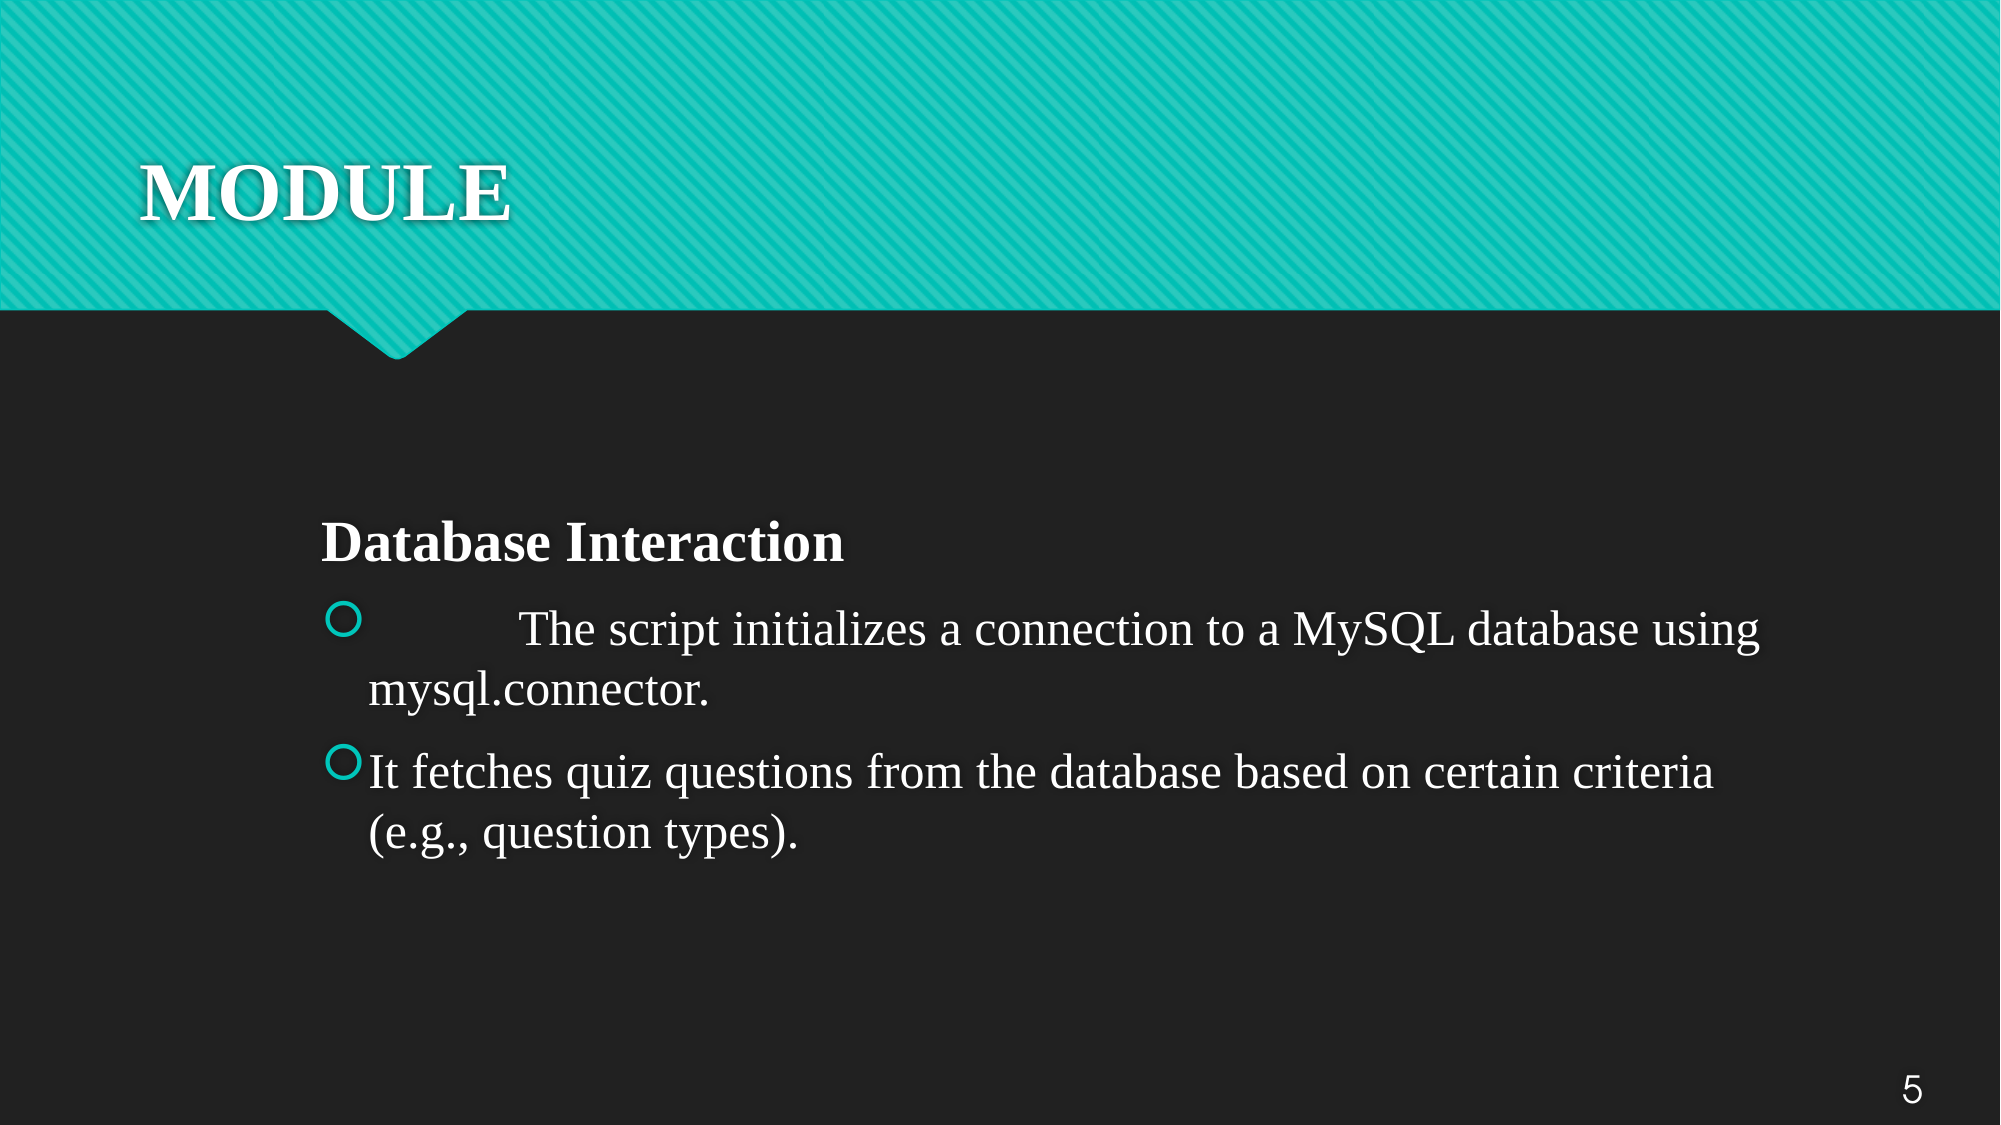

# MODULE
Database Interaction
	The script initializes a connection to a MySQL database using mysql.connector.
It fetches quiz questions from the database based on certain criteria (e.g., question types).
5